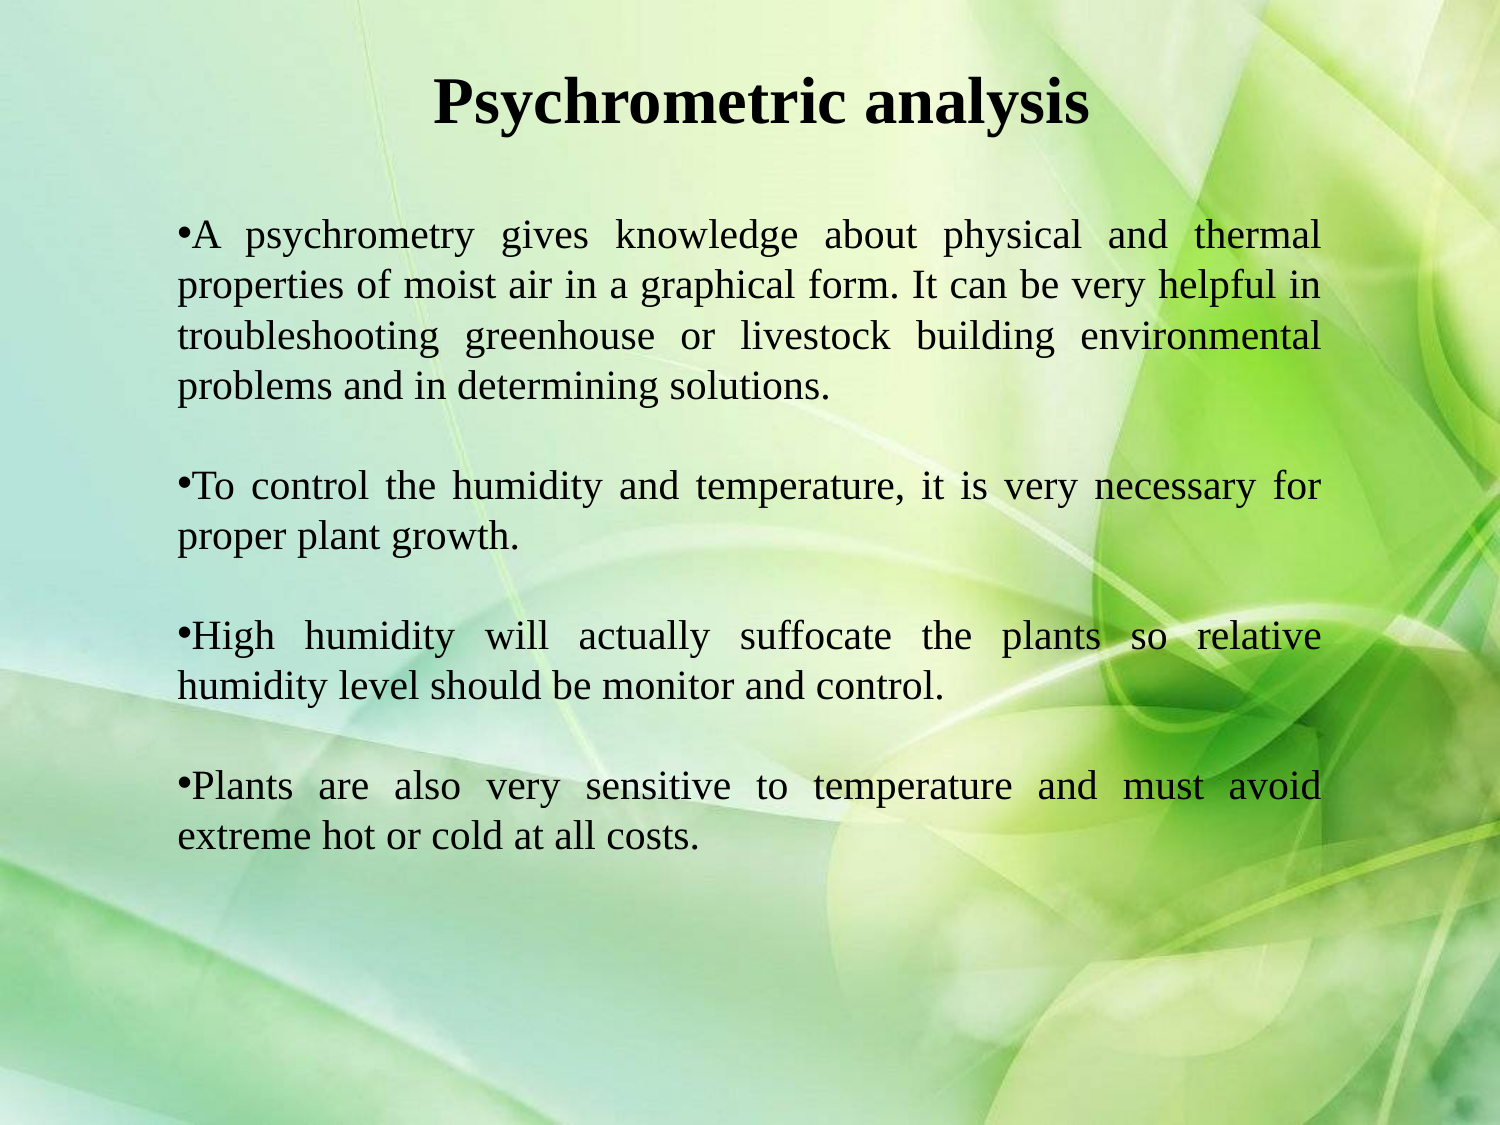

Psychrometric analysis
A psychrometry gives knowledge about physical and thermal properties of moist air in a graphical form. It can be very helpful in troubleshooting greenhouse or livestock building environmental problems and in determining solutions.

To control the humidity and temperature, it is very necessary for proper plant growth.

High humidity will actually suffocate the plants so relative humidity level should be monitor and control.

Plants are also very sensitive to temperature and must avoid extreme hot or cold at all costs.